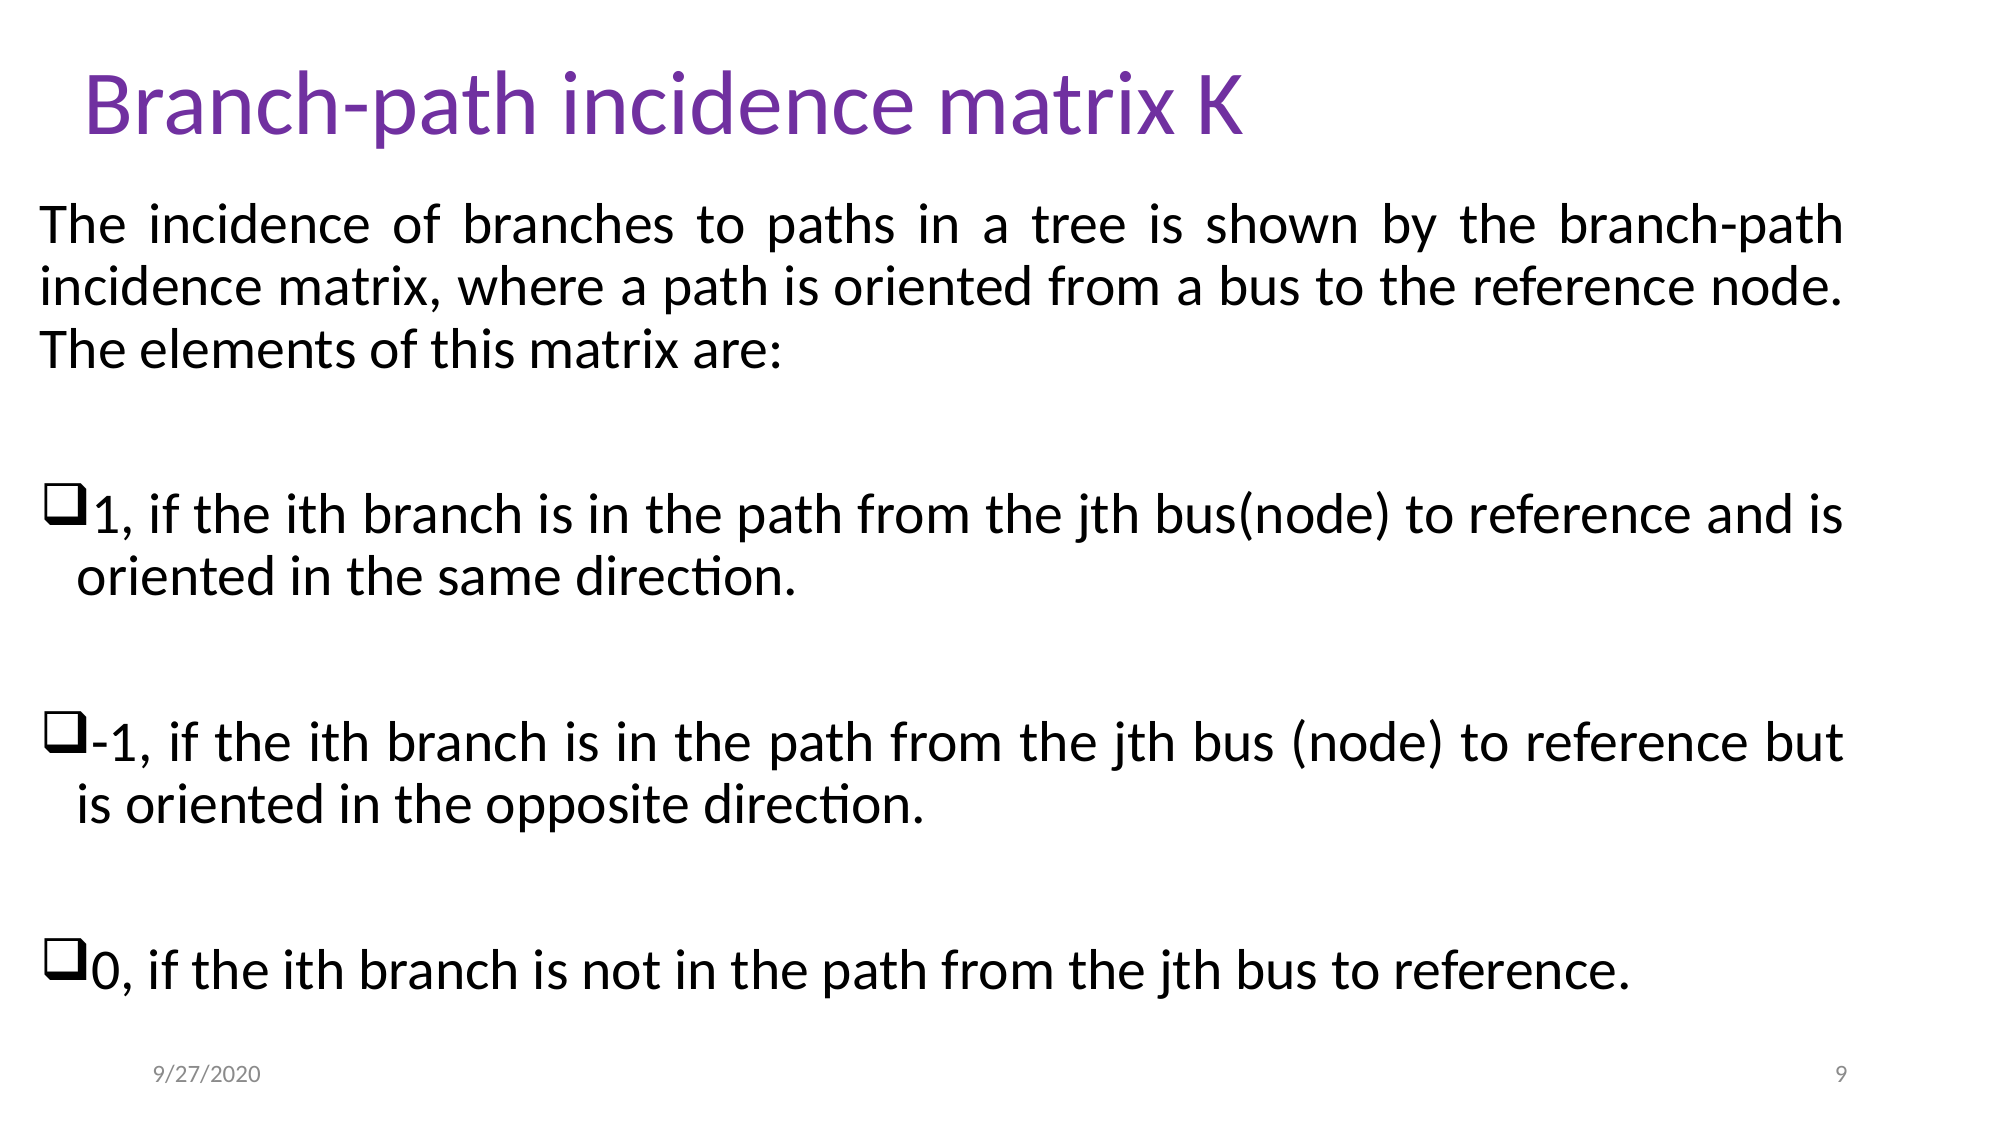

# Branch-path incidence matrix K
The incidence of branches to paths in a tree is shown by the branch-path incidence matrix, where a path is oriented from a bus to the reference node. The elements of this matrix are:

1, if the ith branch is in the path from the jth bus(node) to reference and is oriented in the same direction.

-1, if the ith branch is in the path from the jth bus (node) to reference but is oriented in the opposite direction.

0, if the ith branch is not in the path from the jth bus to reference.
9/27/2020
9